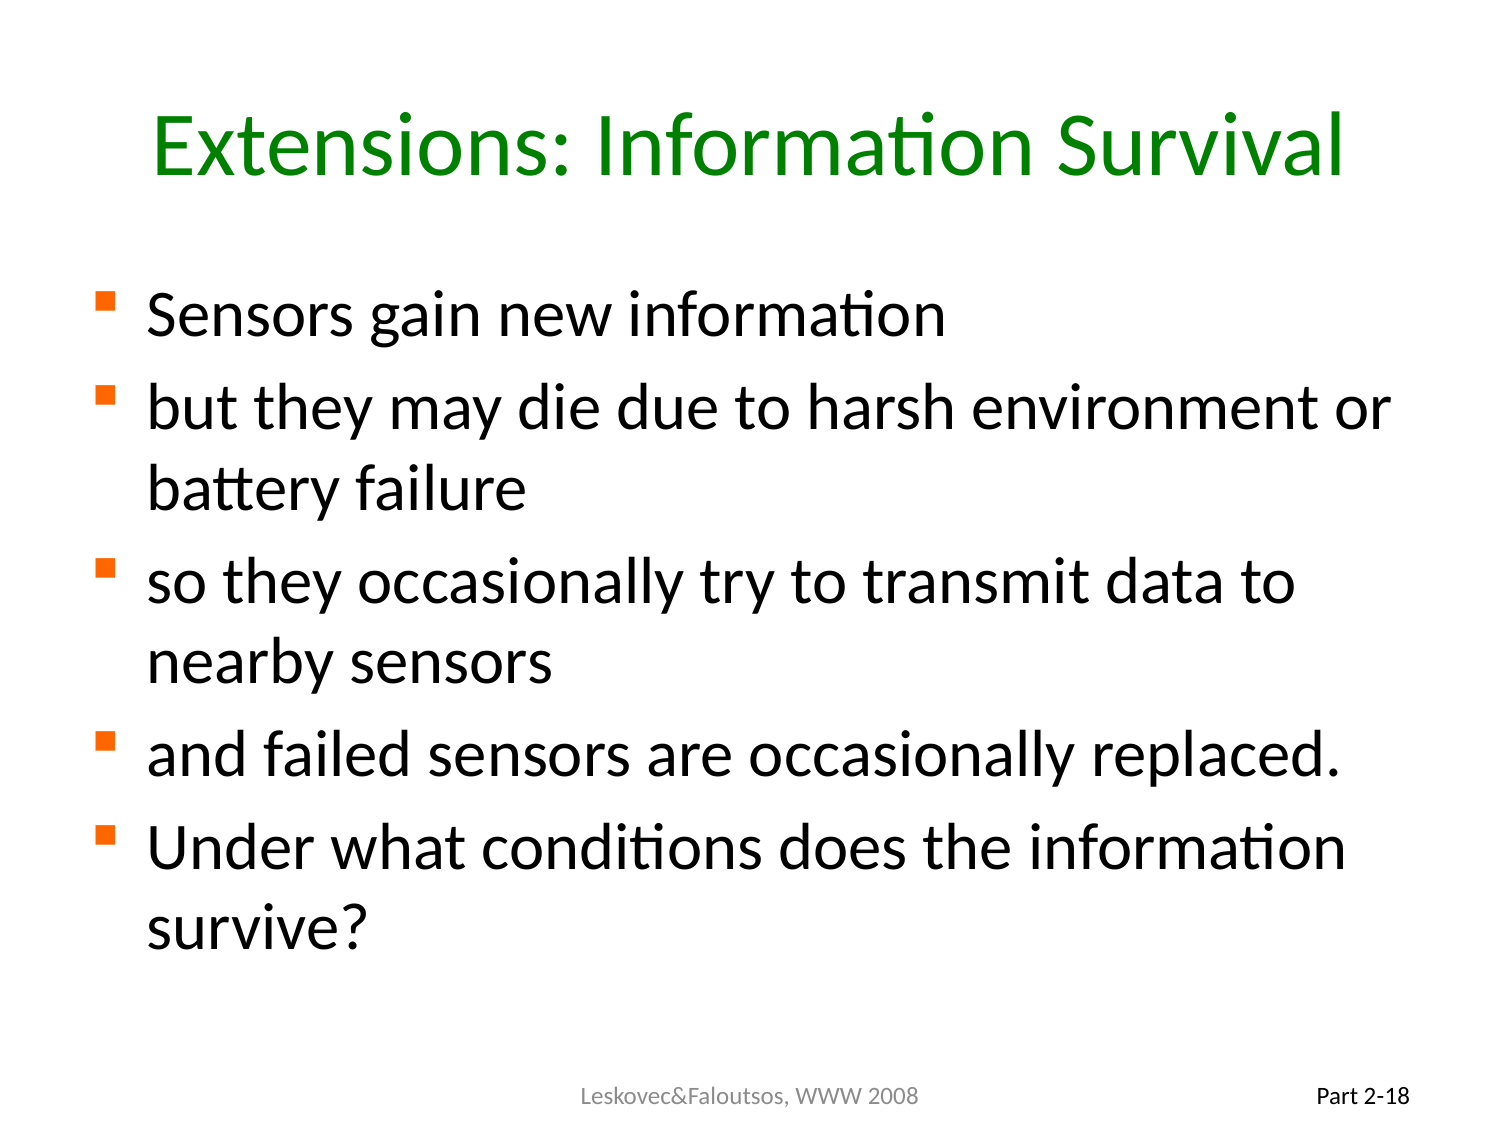

Sensors gain new information
but they may die due to harsh environment or battery failure
so they occasionally try to transmit data to nearby sensors
and failed sensors are occasionally replaced.
Under what conditions does the information survive?

# Extensions: Information Survival
Leskovec&Faloutsos, WWW 2008
Part 2-18